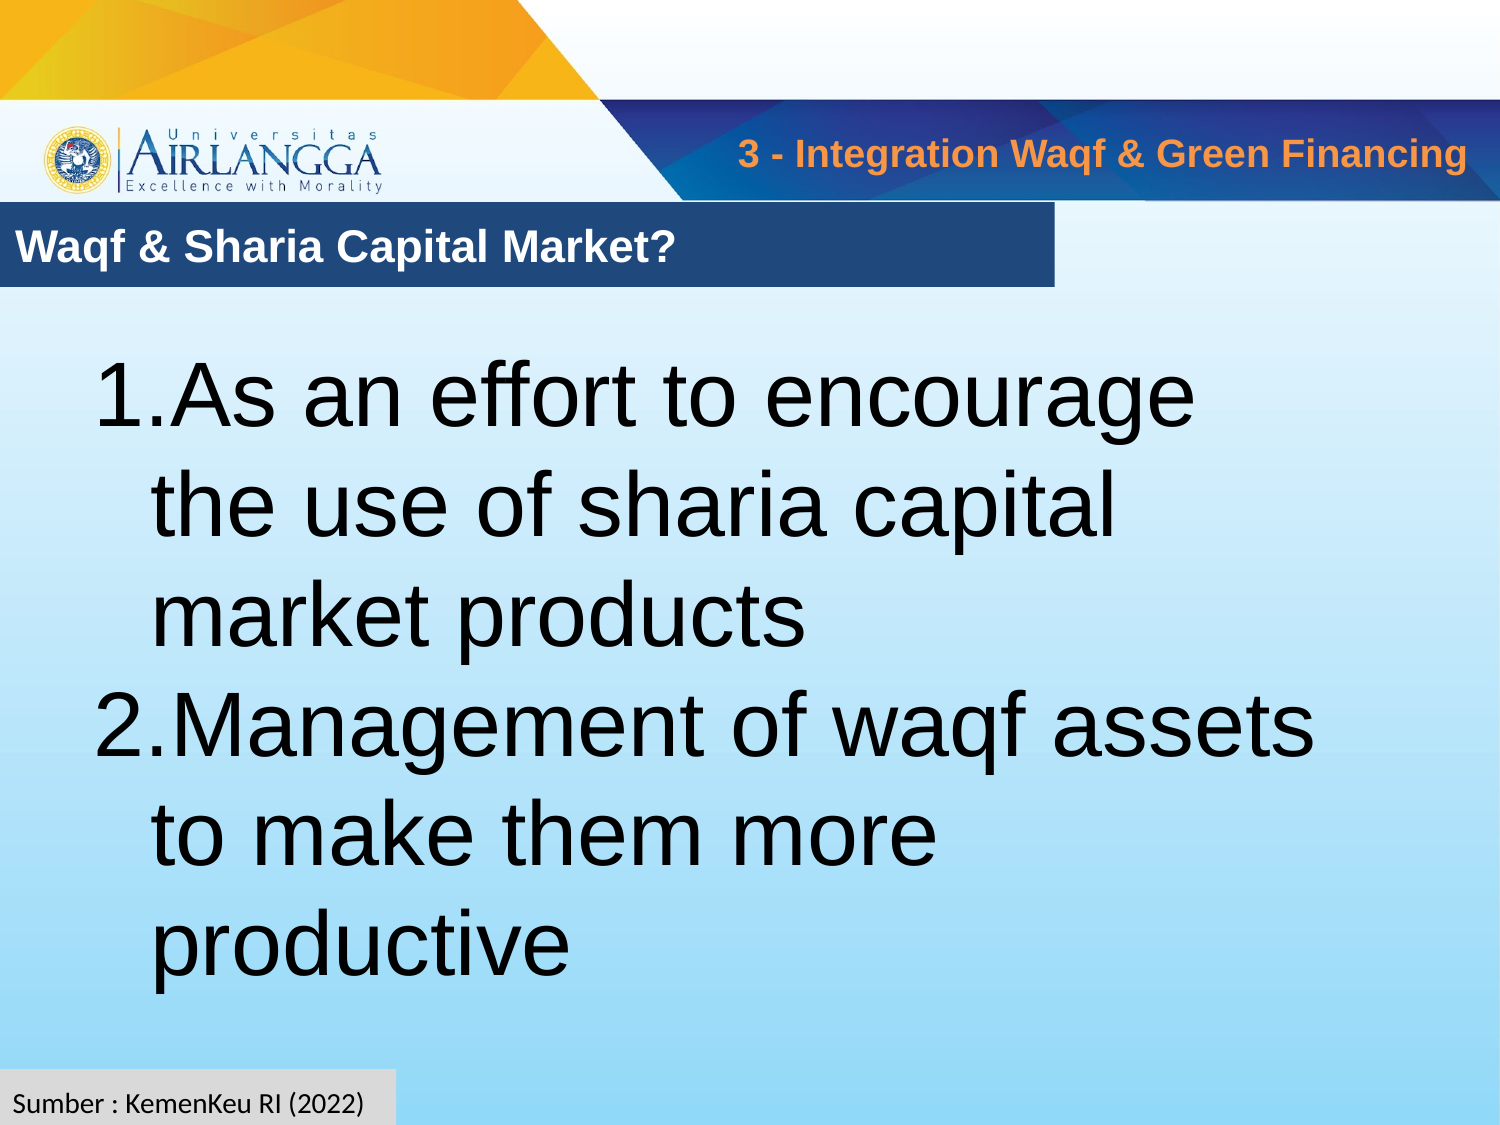

3 - Integration Waqf & Green Financing
Waqf & Sharia Capital Market?
As an effort to encourage the use of sharia capital market products
Management of waqf assets to make them more productive
Sumber : KemenKeu RI (2022)